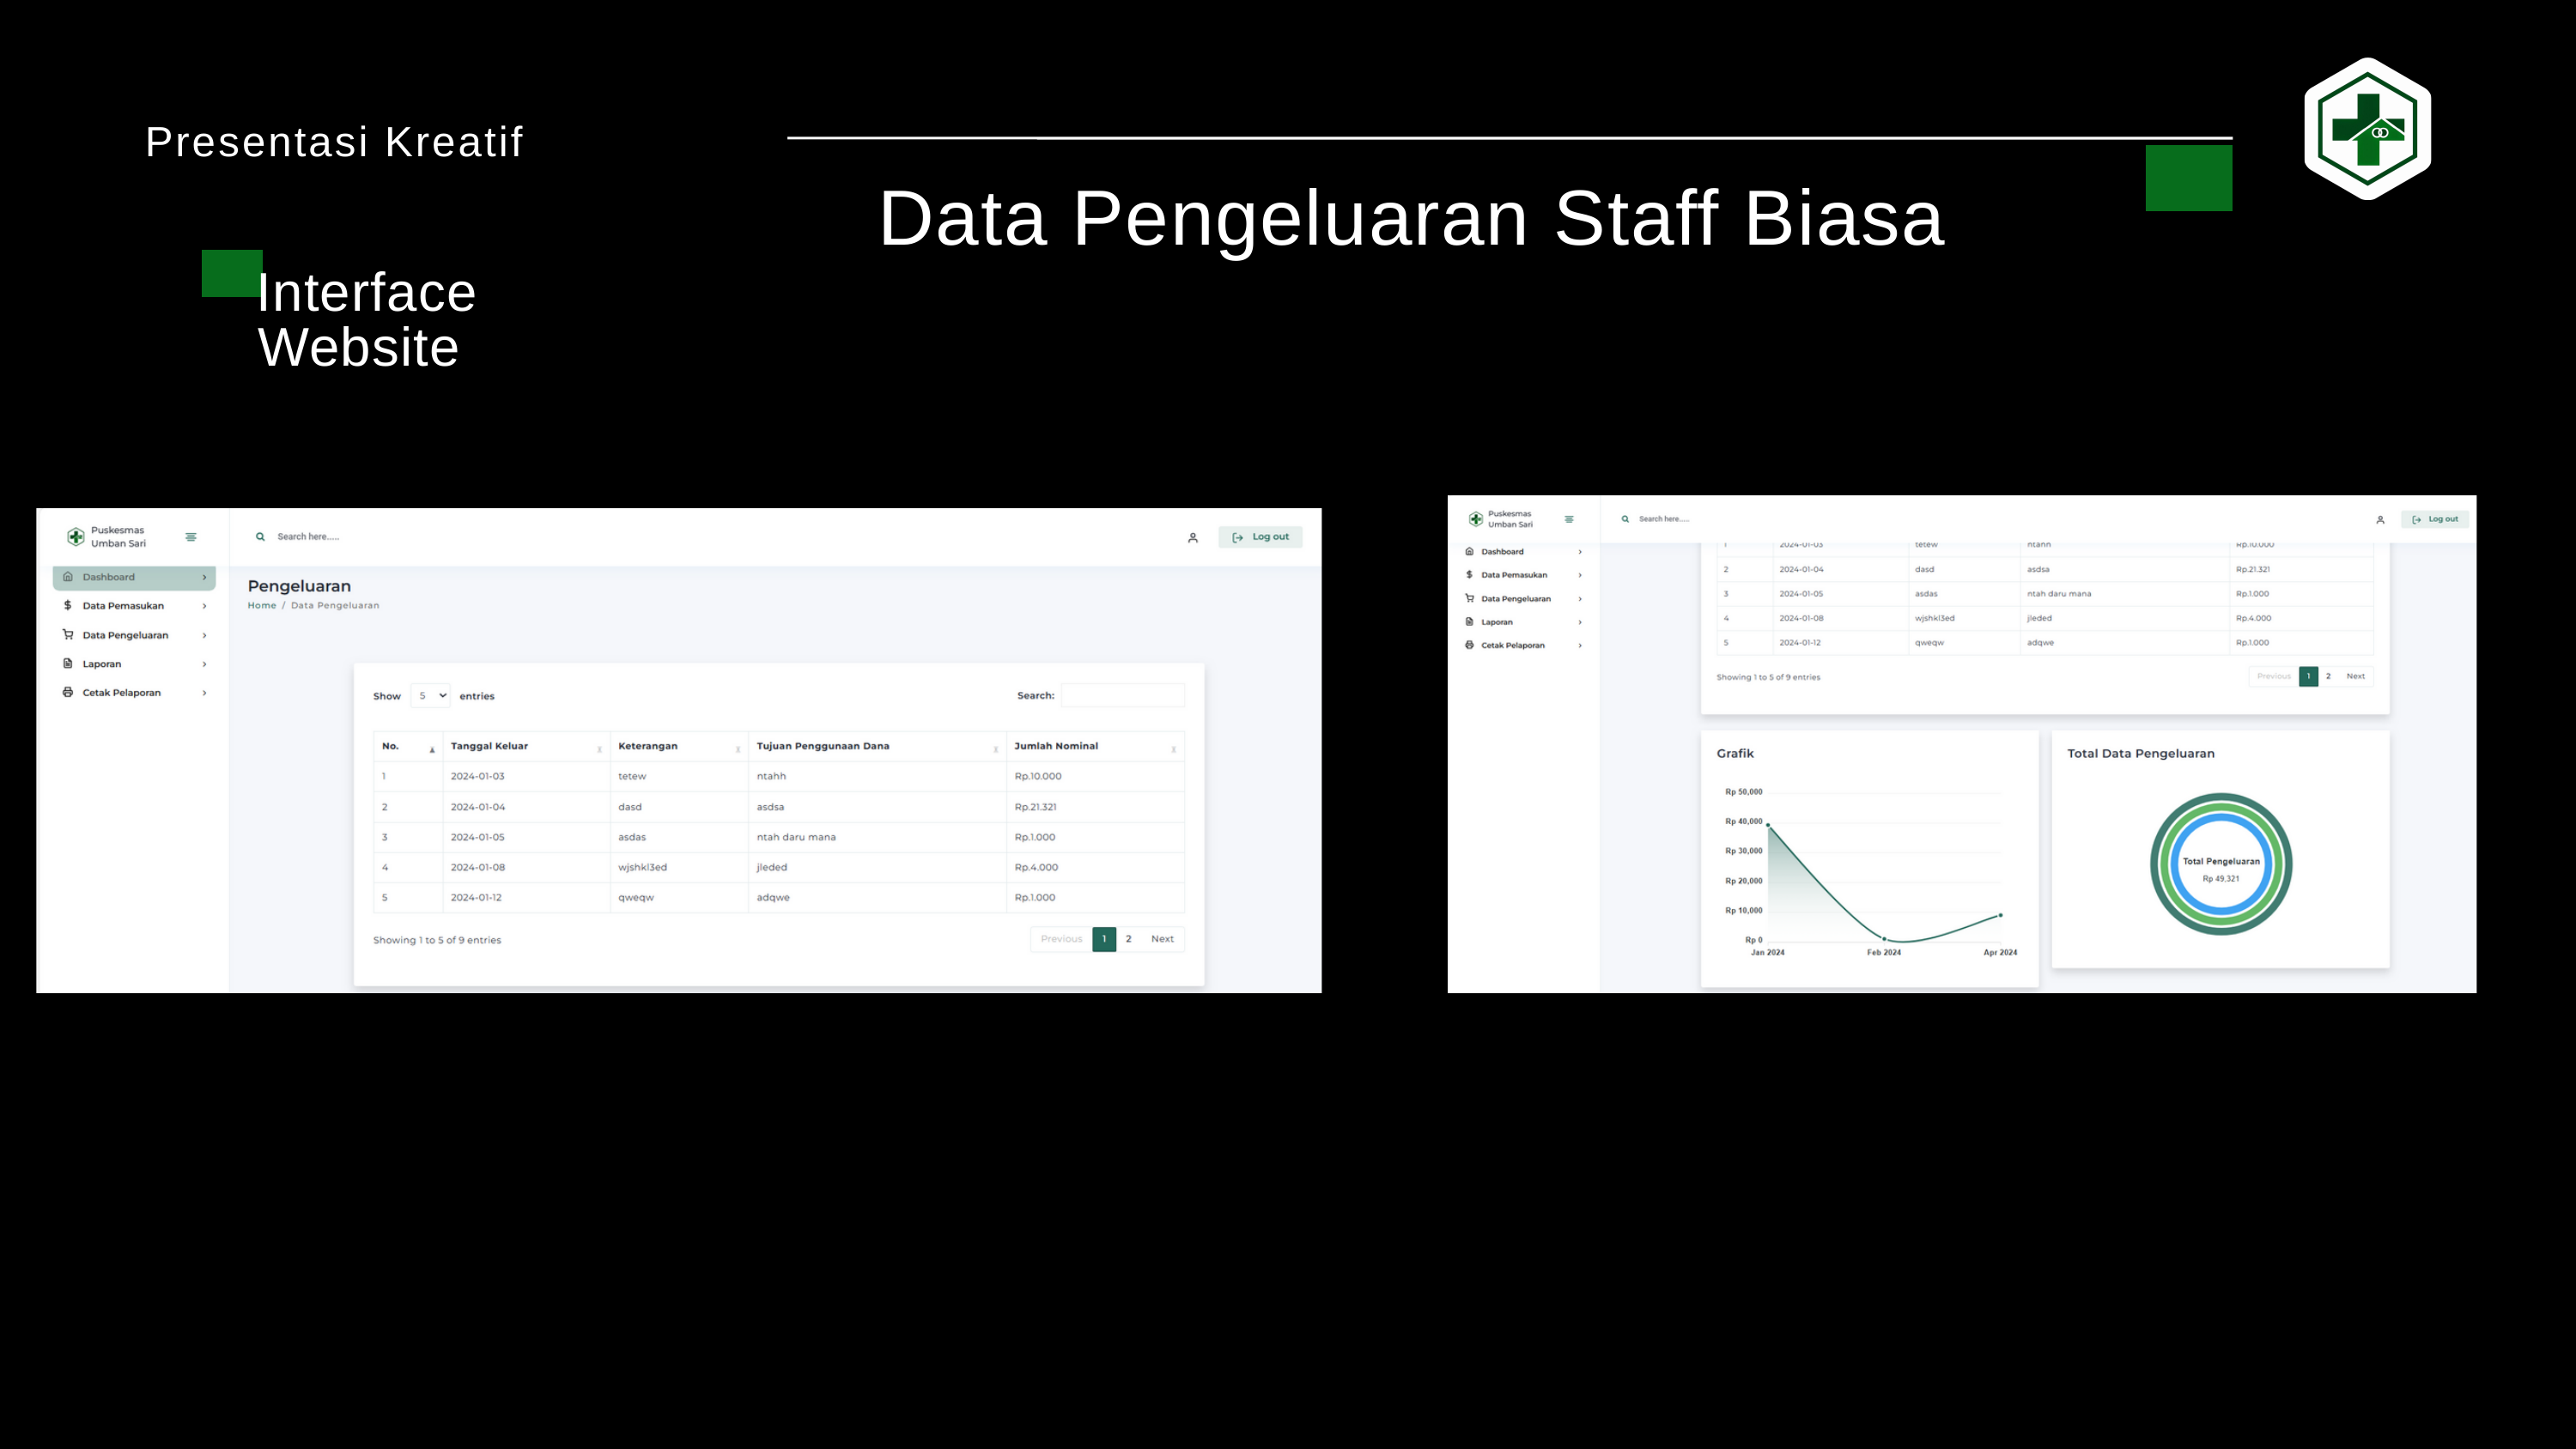

Presentasi Kreatif

Data Pengeluaran Staff Biasa

Interface Website